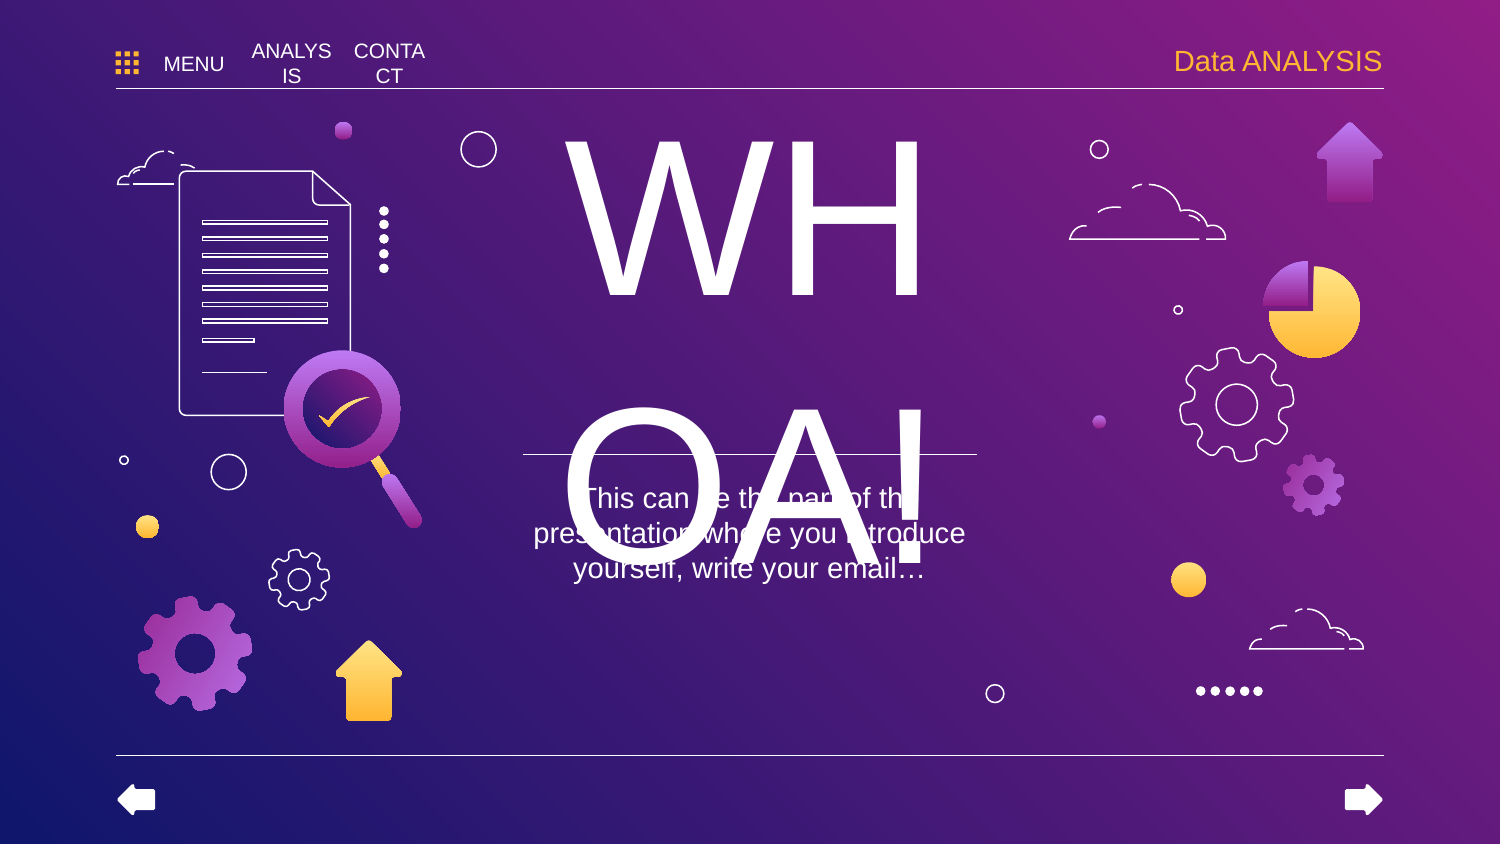

Data ANALYSIS
MENU
ANALYSIS
CONTACT

# WHOA!

This can be the part of the presentation where you introduce yourself, write your email…